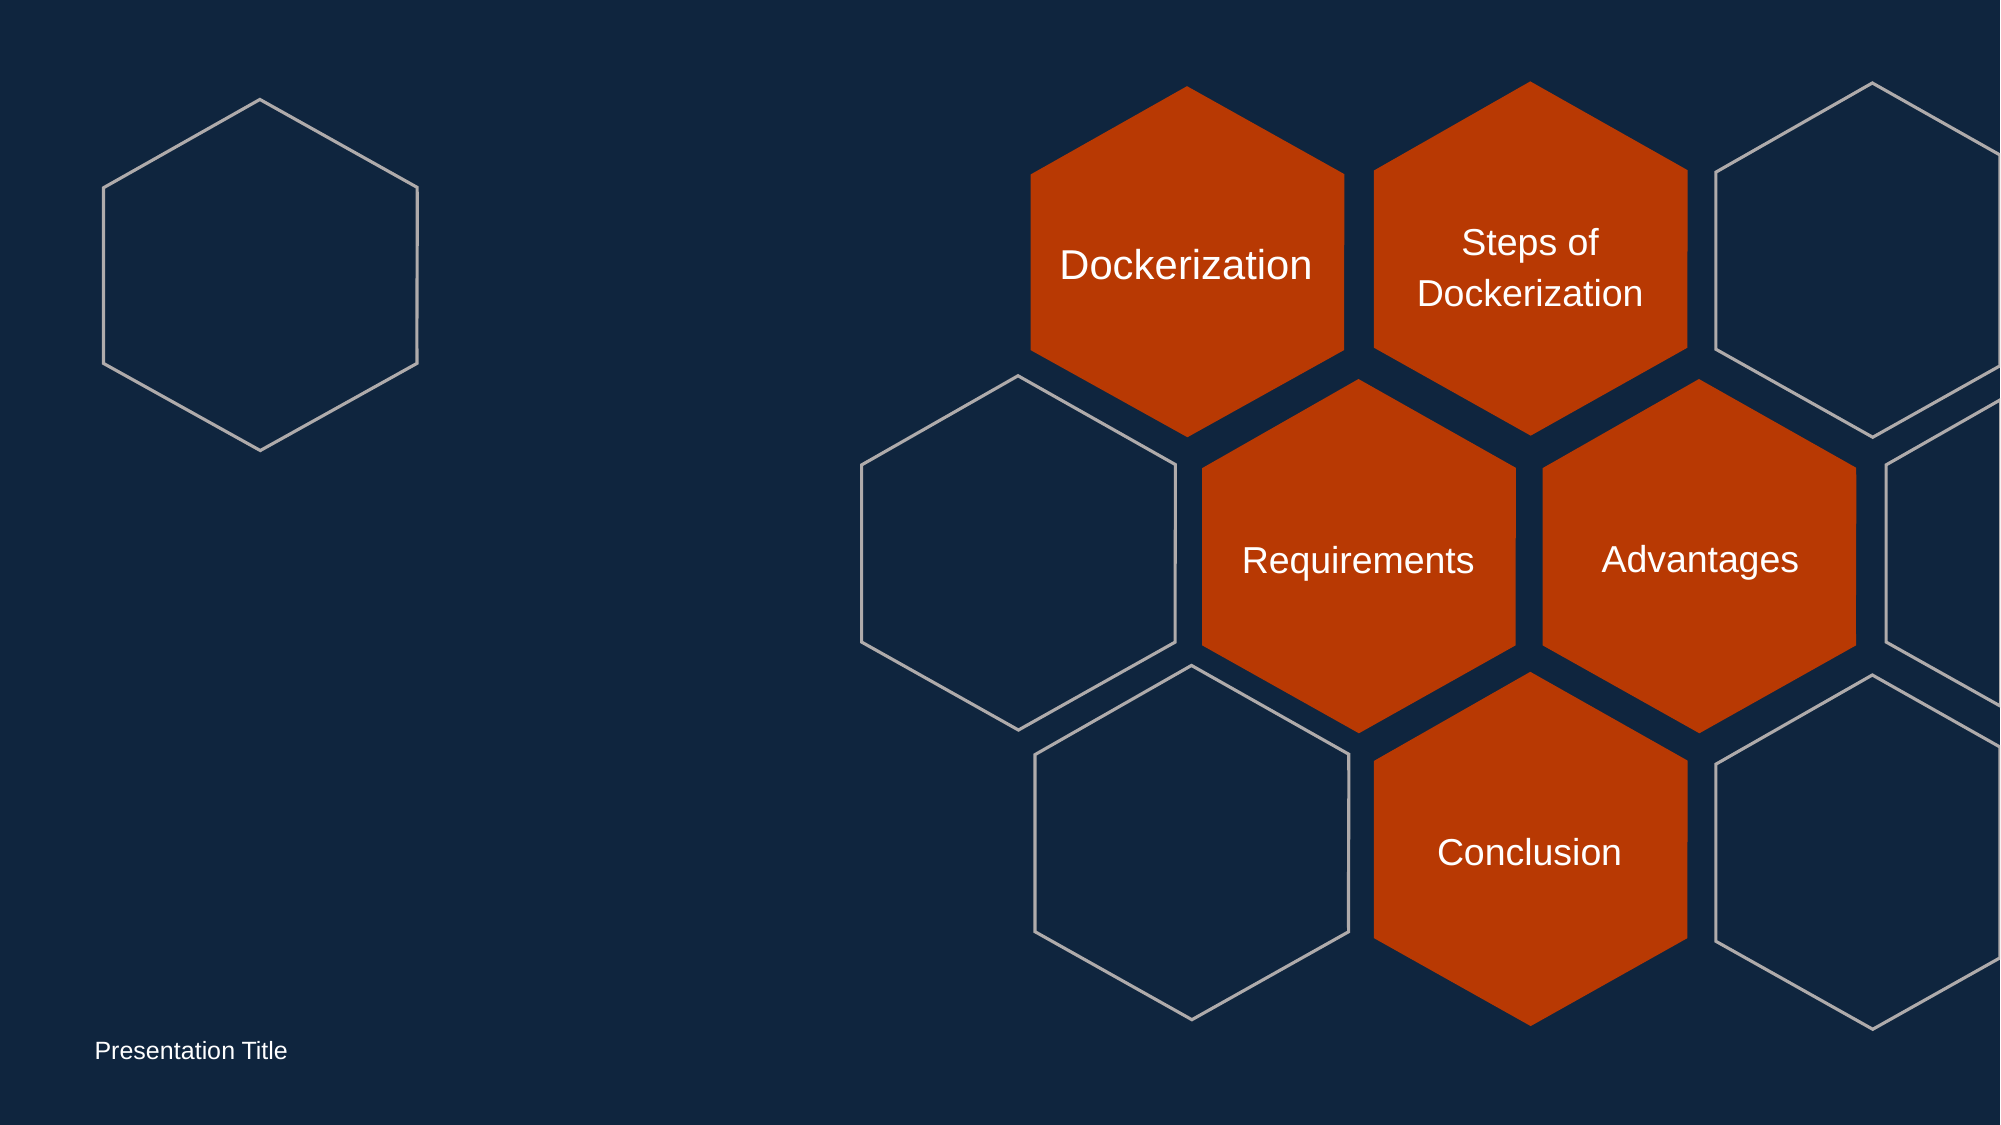

Dockerization
Steps of Dockerization
Advantages
Requirements
#
Conclusion
Presentation Title